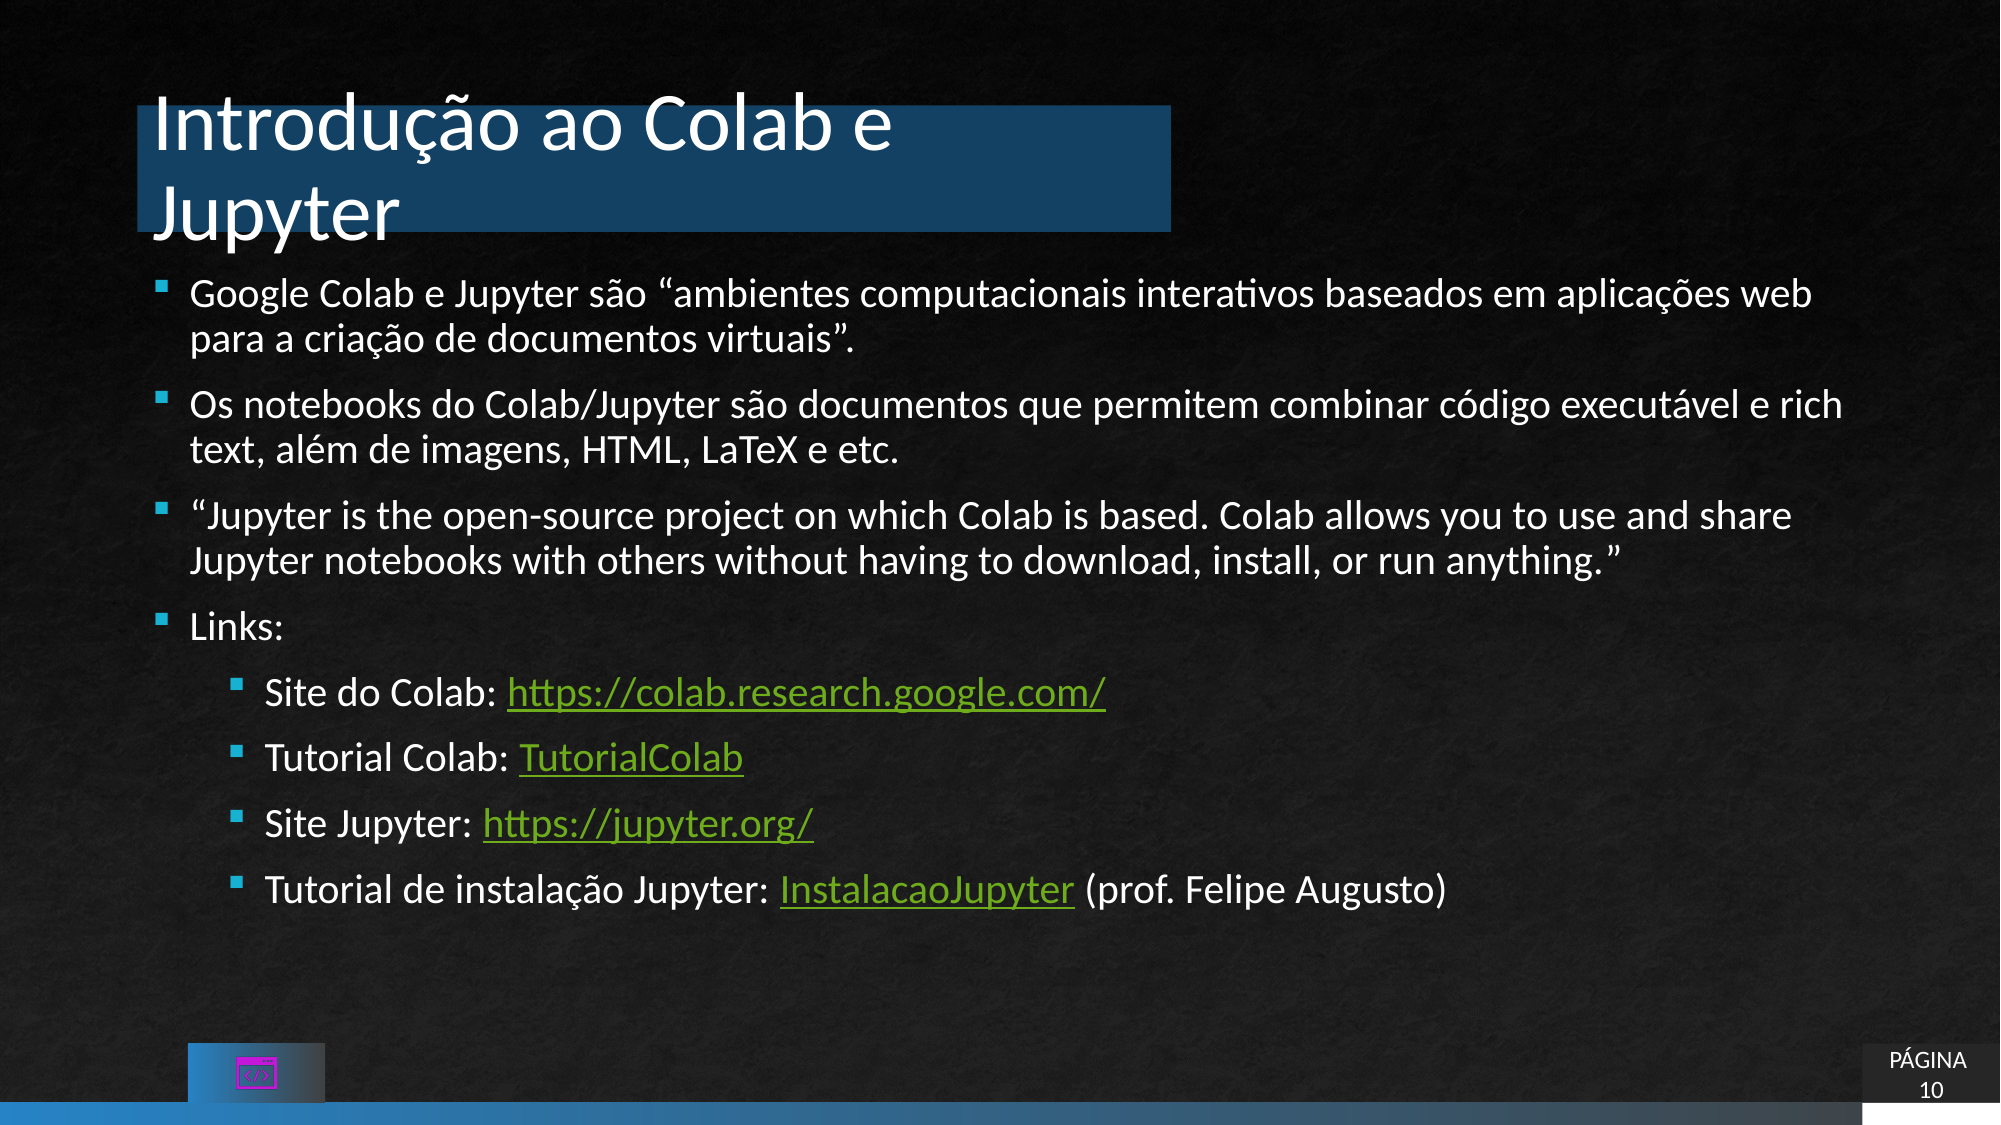

# Introdução ao Colab e Jupyter
Google Colab e Jupyter são “ambientes computacionais interativos baseados em aplicações web para a criação de documentos virtuais”.
Os notebooks do Colab/Jupyter são documentos que permitem combinar código executável e rich text, além de imagens, HTML, LaTeX e etc.
“Jupyter is the open-source project on which Colab is based. Colab allows you to use and share Jupyter notebooks with others without having to download, install, or run anything.”
Links:
Site do Colab: https://colab.research.google.com/
Tutorial Colab: TutorialColab
Site Jupyter: https://jupyter.org/
Tutorial de instalação Jupyter: InstalacaoJupyter (prof. Felipe Augusto)

PÁGINA 10